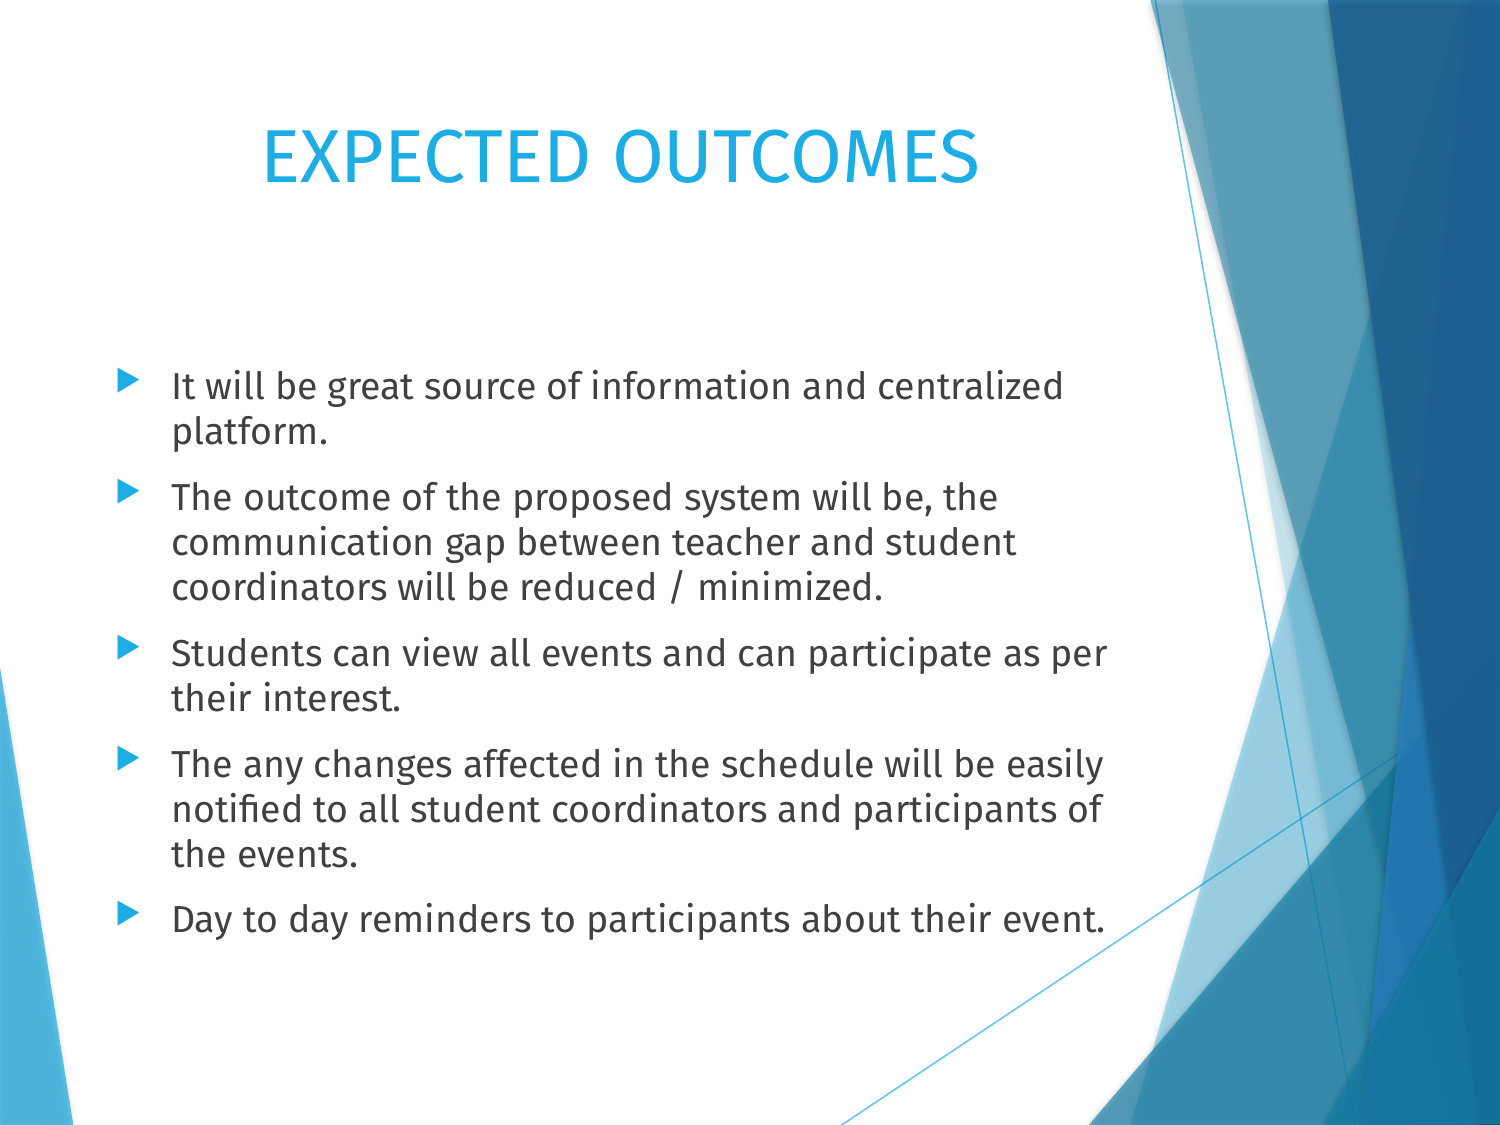

# EXPECTED OUTCOMES
It will be great source of information and centralized platform.
The outcome of the proposed system will be, the communication gap between teacher and student coordinators will be reduced / minimized.
Students can view all events and can participate as per their interest.
The any changes affected in the schedule will be easily notified to all student coordinators and participants of the events.
Day to day reminders to participants about their event.